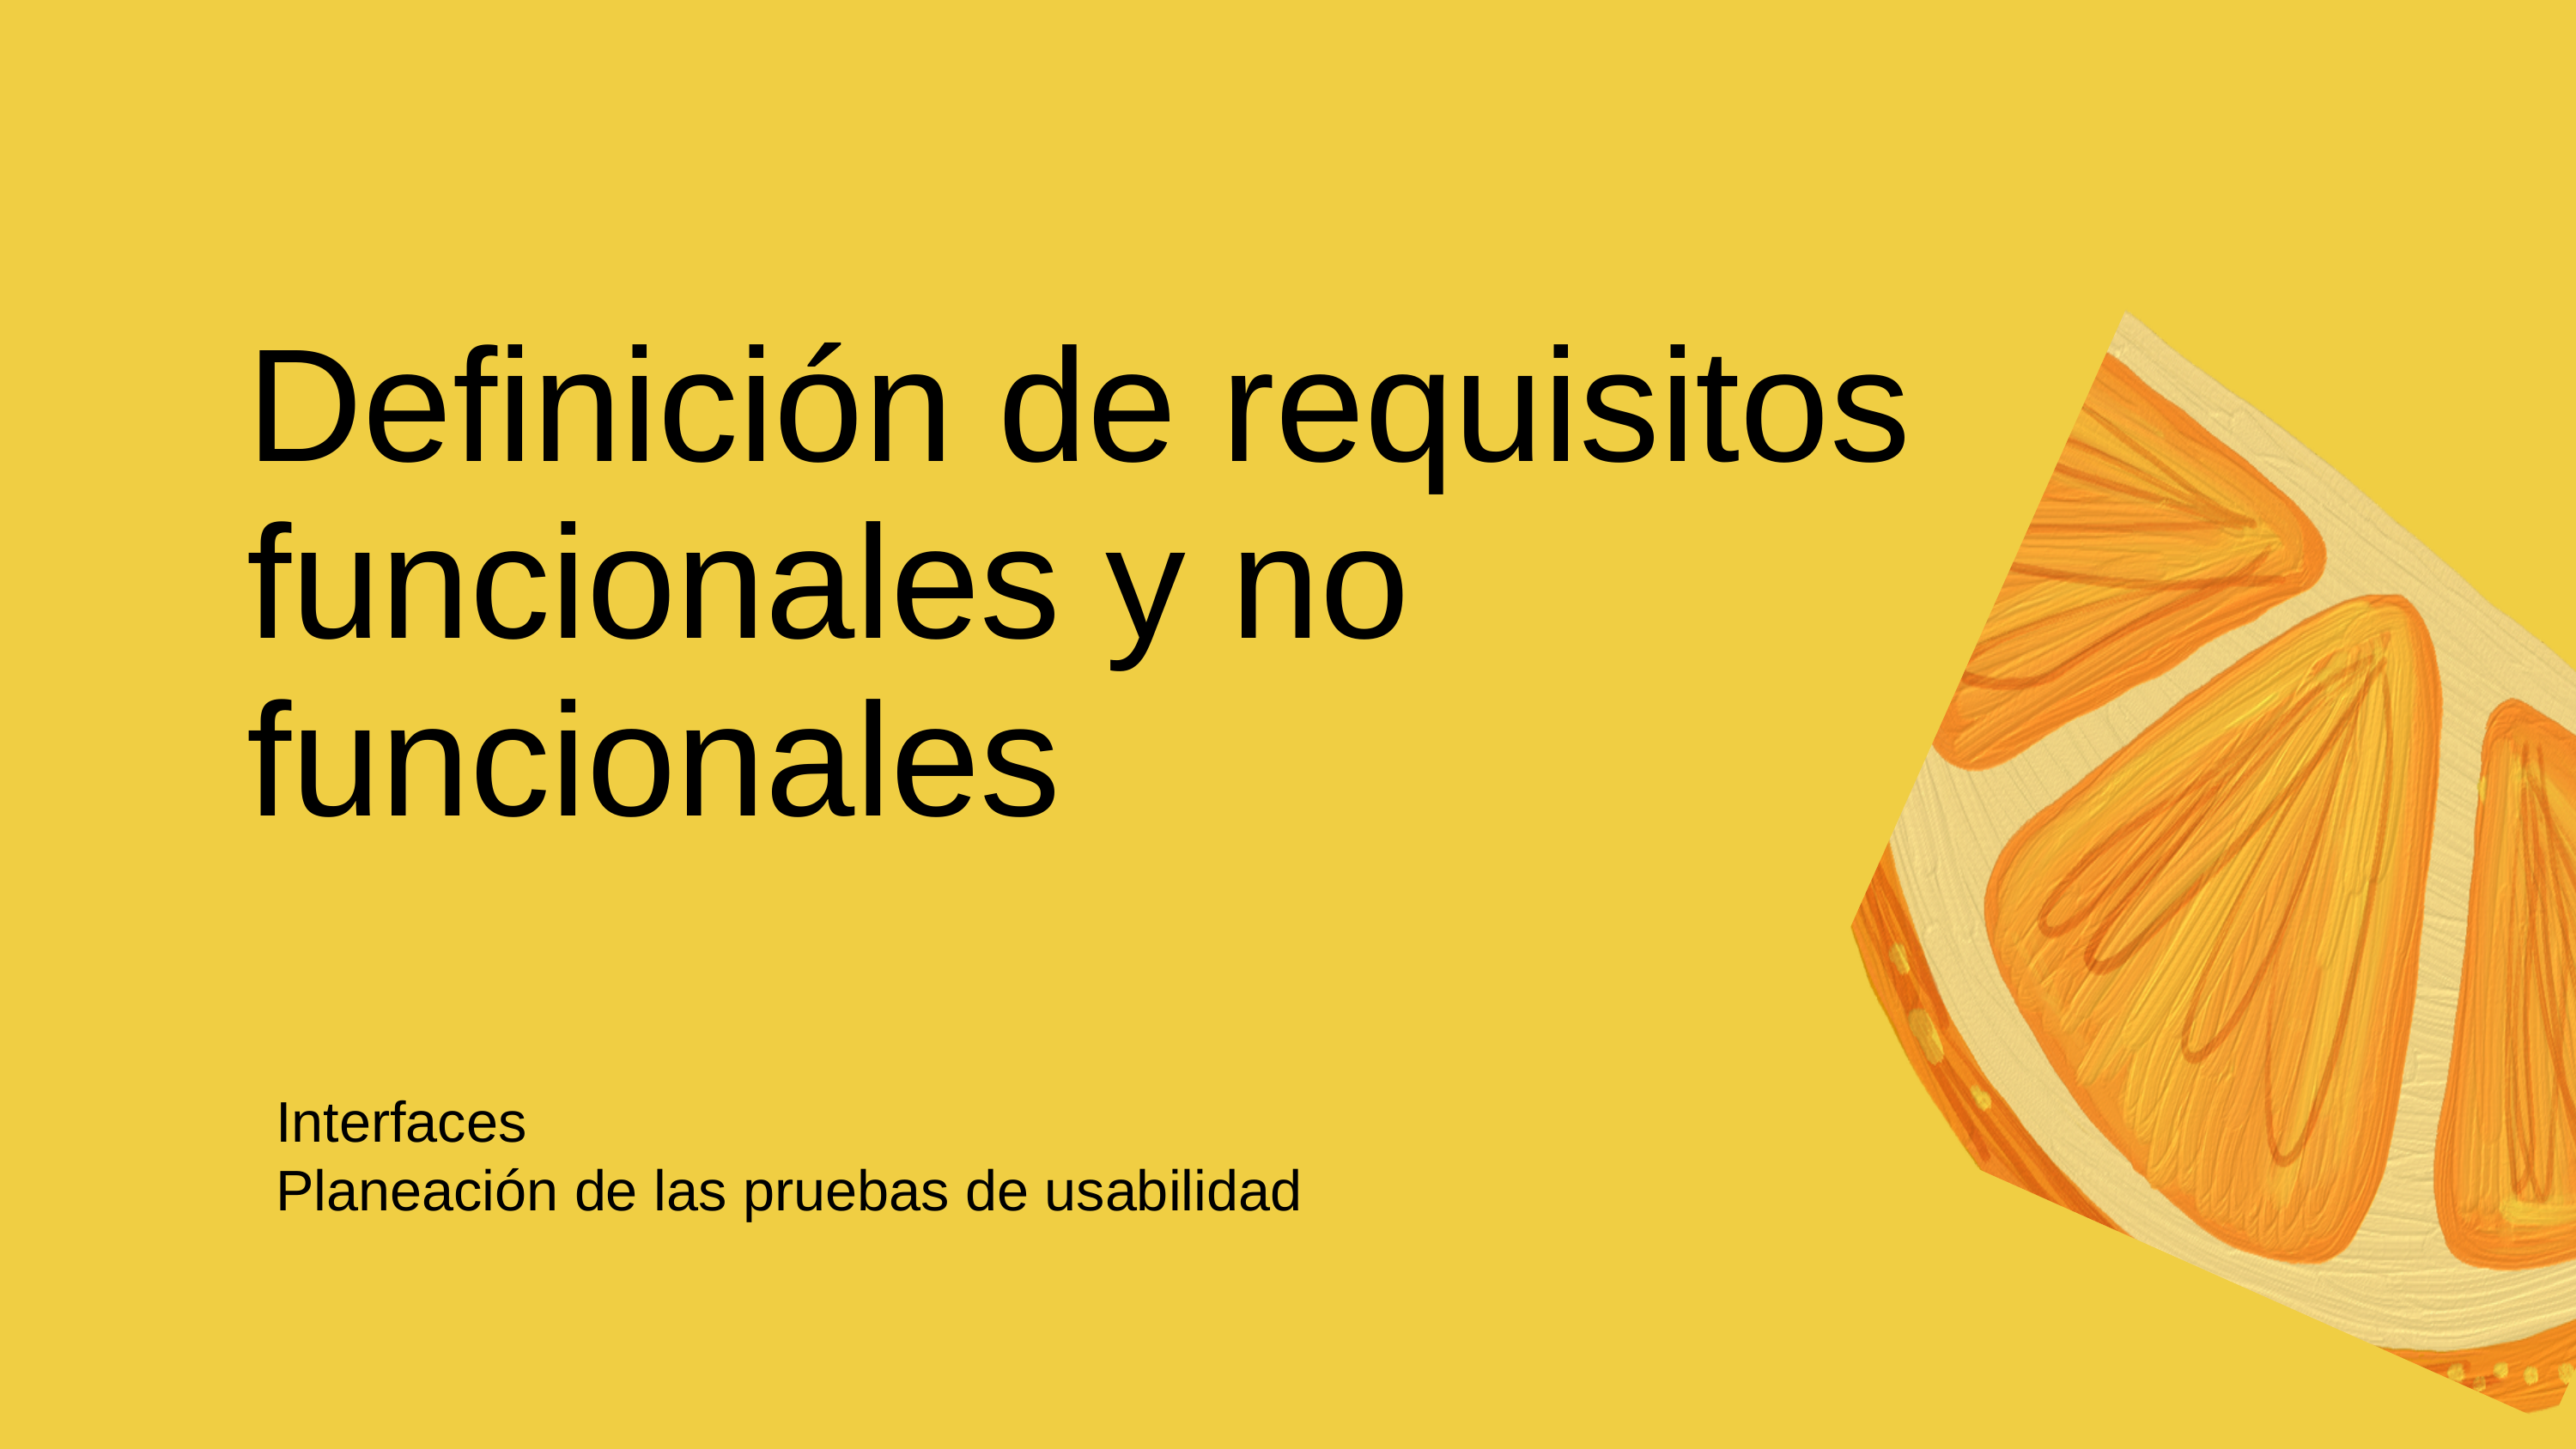

Definición de requisitos funcionales y no funcionales

Interfaces
Planeación de las pruebas de usabilidad